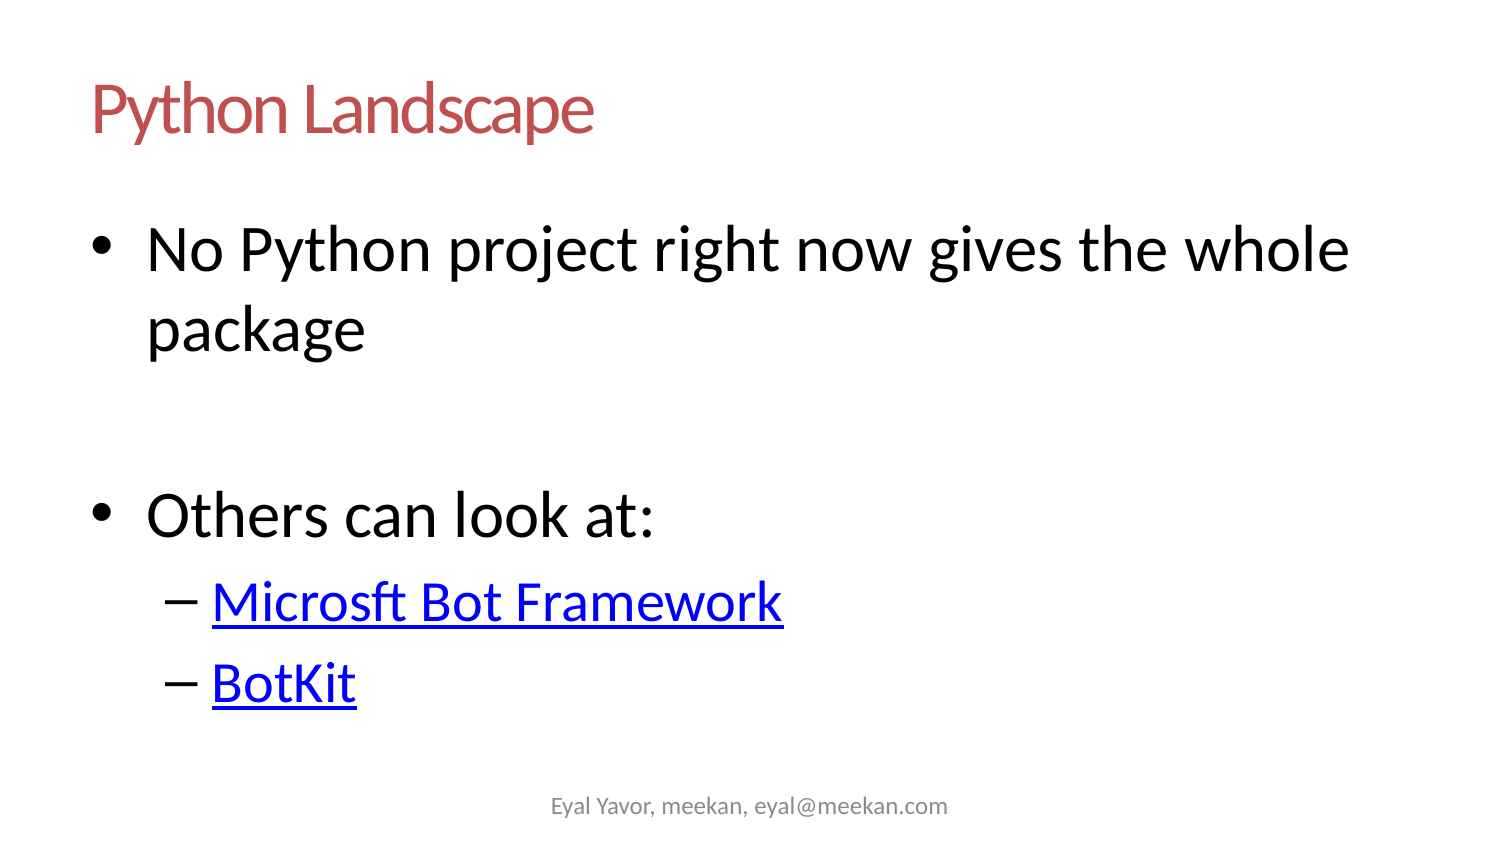

# Python Landscape
No Python project right now gives the whole package

Others can look at:
Microsft Bot Framework
BotKit

Eyal Yavor, meekan, eyal@meekan.com